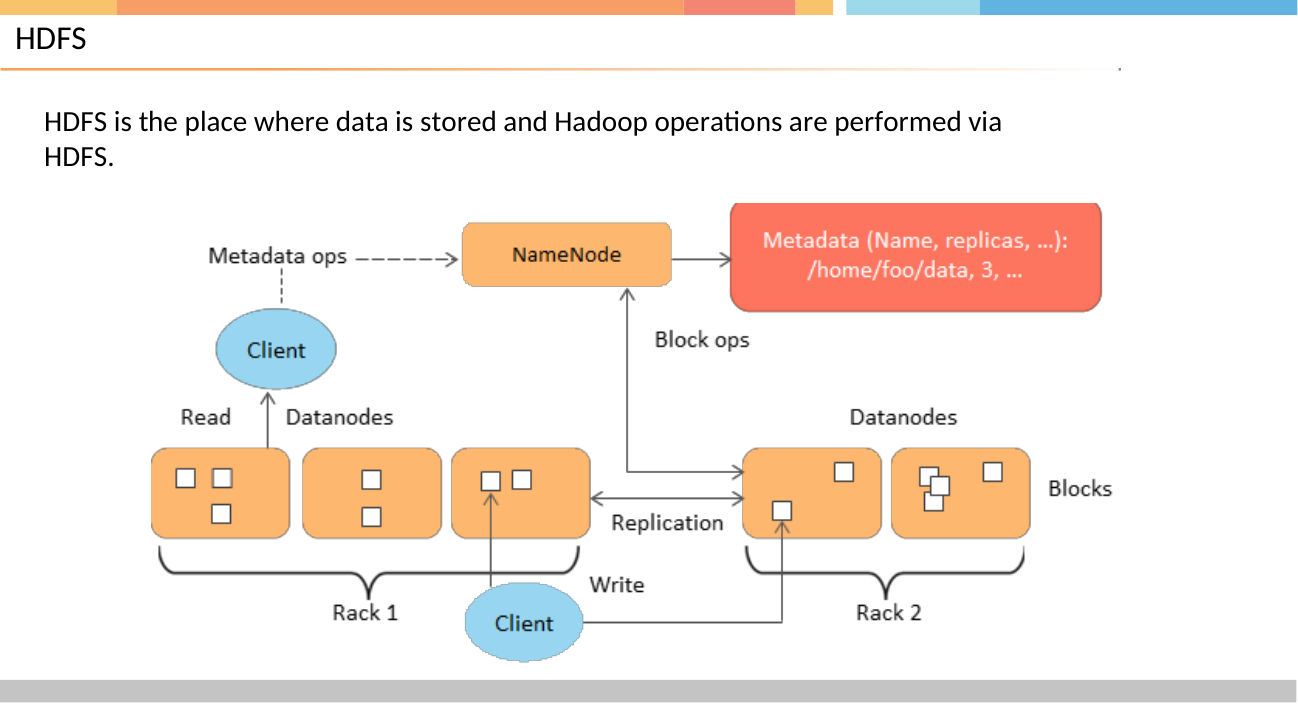

# HDFS

HDFS is the place where data is stored and Hadoop operations are performed via HDFS.